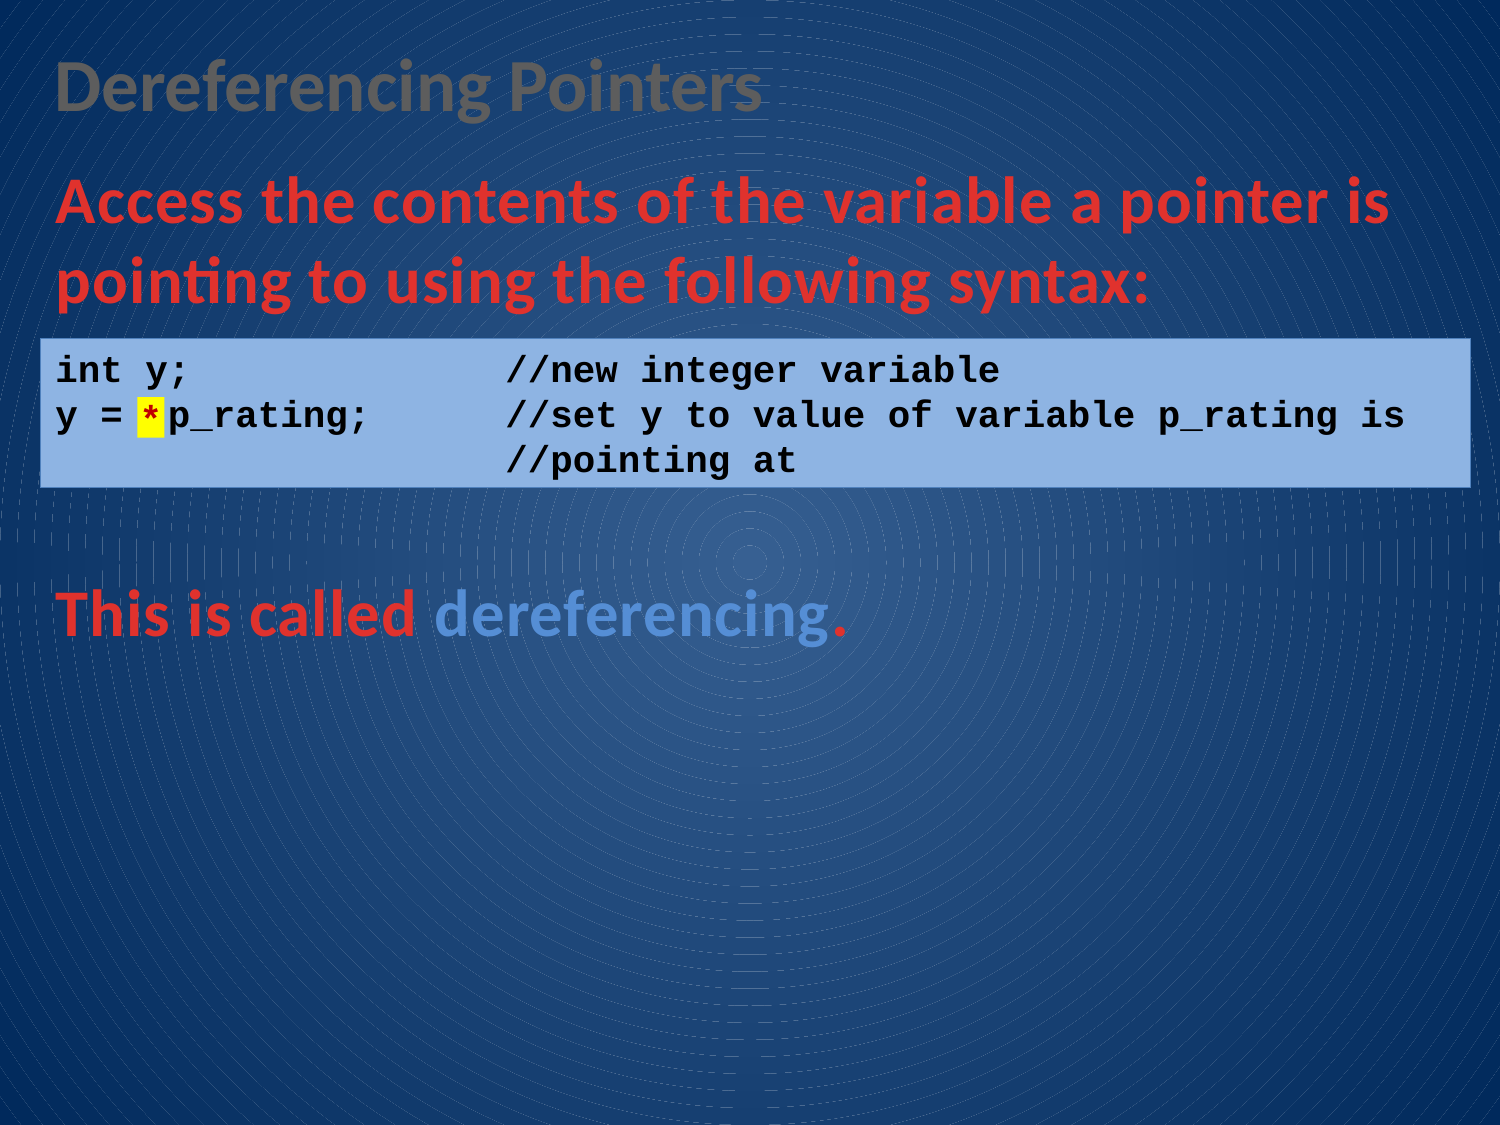

Dereferencing Pointers
Access the contents of the variable a pointer is pointing to using the following syntax:
int y;	     		//new integer variable
y = *p_rating;	//set y to value of variable p_rating is 			//pointing at
*
This is called dereferencing.